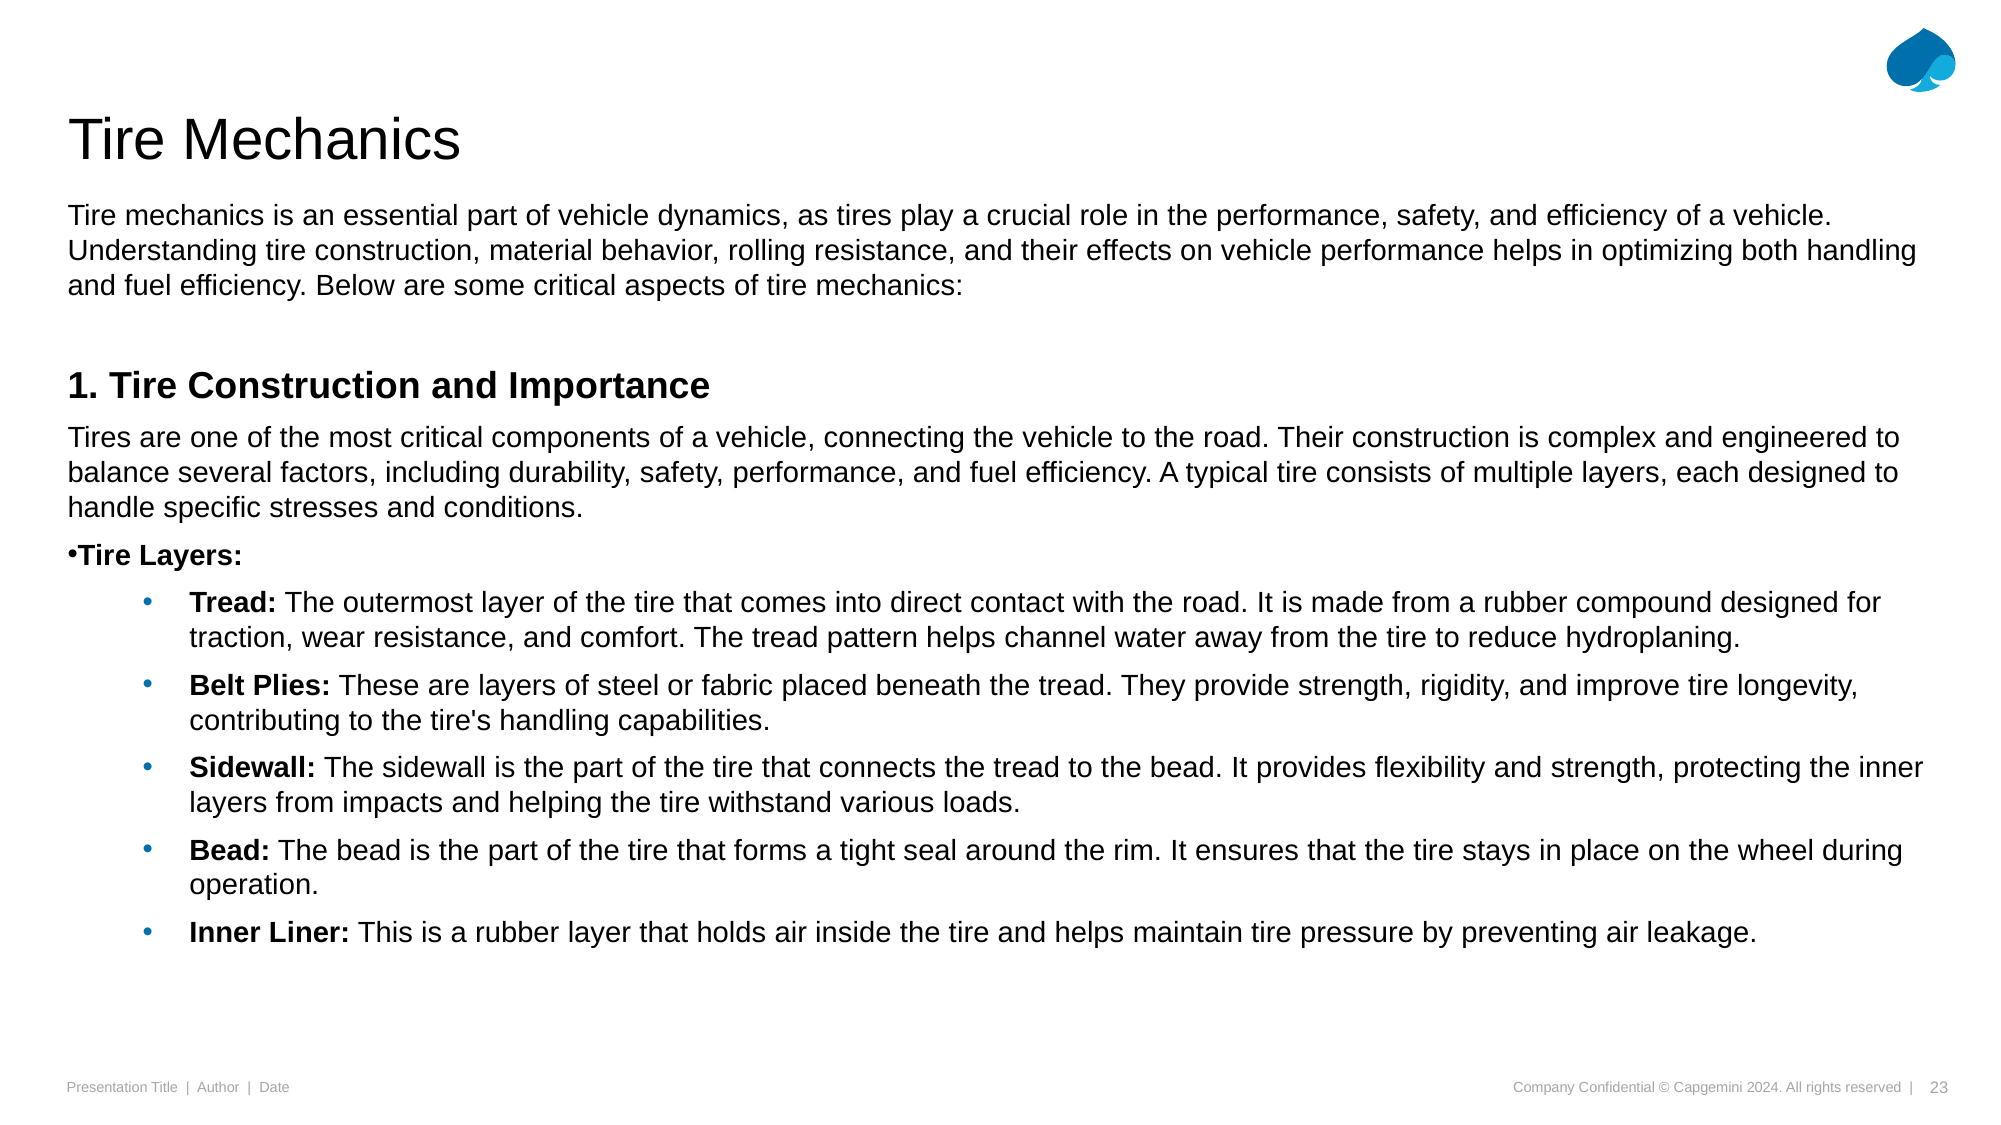

# Tire Mechanics
Tire mechanics is an essential part of vehicle dynamics, as tires play a crucial role in the performance, safety, and efficiency of a vehicle. Understanding tire construction, material behavior, rolling resistance, and their effects on vehicle performance helps in optimizing both handling and fuel efficiency. Below are some critical aspects of tire mechanics:

1. Tire Construction and Importance
Tires are one of the most critical components of a vehicle, connecting the vehicle to the road. Their construction is complex and engineered to balance several factors, including durability, safety, performance, and fuel efficiency. A typical tire consists of multiple layers, each designed to handle specific stresses and conditions.
Tire Layers:
Tread: The outermost layer of the tire that comes into direct contact with the road. It is made from a rubber compound designed for traction, wear resistance, and comfort. The tread pattern helps channel water away from the tire to reduce hydroplaning.
Belt Plies: These are layers of steel or fabric placed beneath the tread. They provide strength, rigidity, and improve tire longevity, contributing to the tire's handling capabilities.
Sidewall: The sidewall is the part of the tire that connects the tread to the bead. It provides flexibility and strength, protecting the inner layers from impacts and helping the tire withstand various loads.
Bead: The bead is the part of the tire that forms a tight seal around the rim. It ensures that the tire stays in place on the wheel during operation.
Inner Liner: This is a rubber layer that holds air inside the tire and helps maintain tire pressure by preventing air leakage.